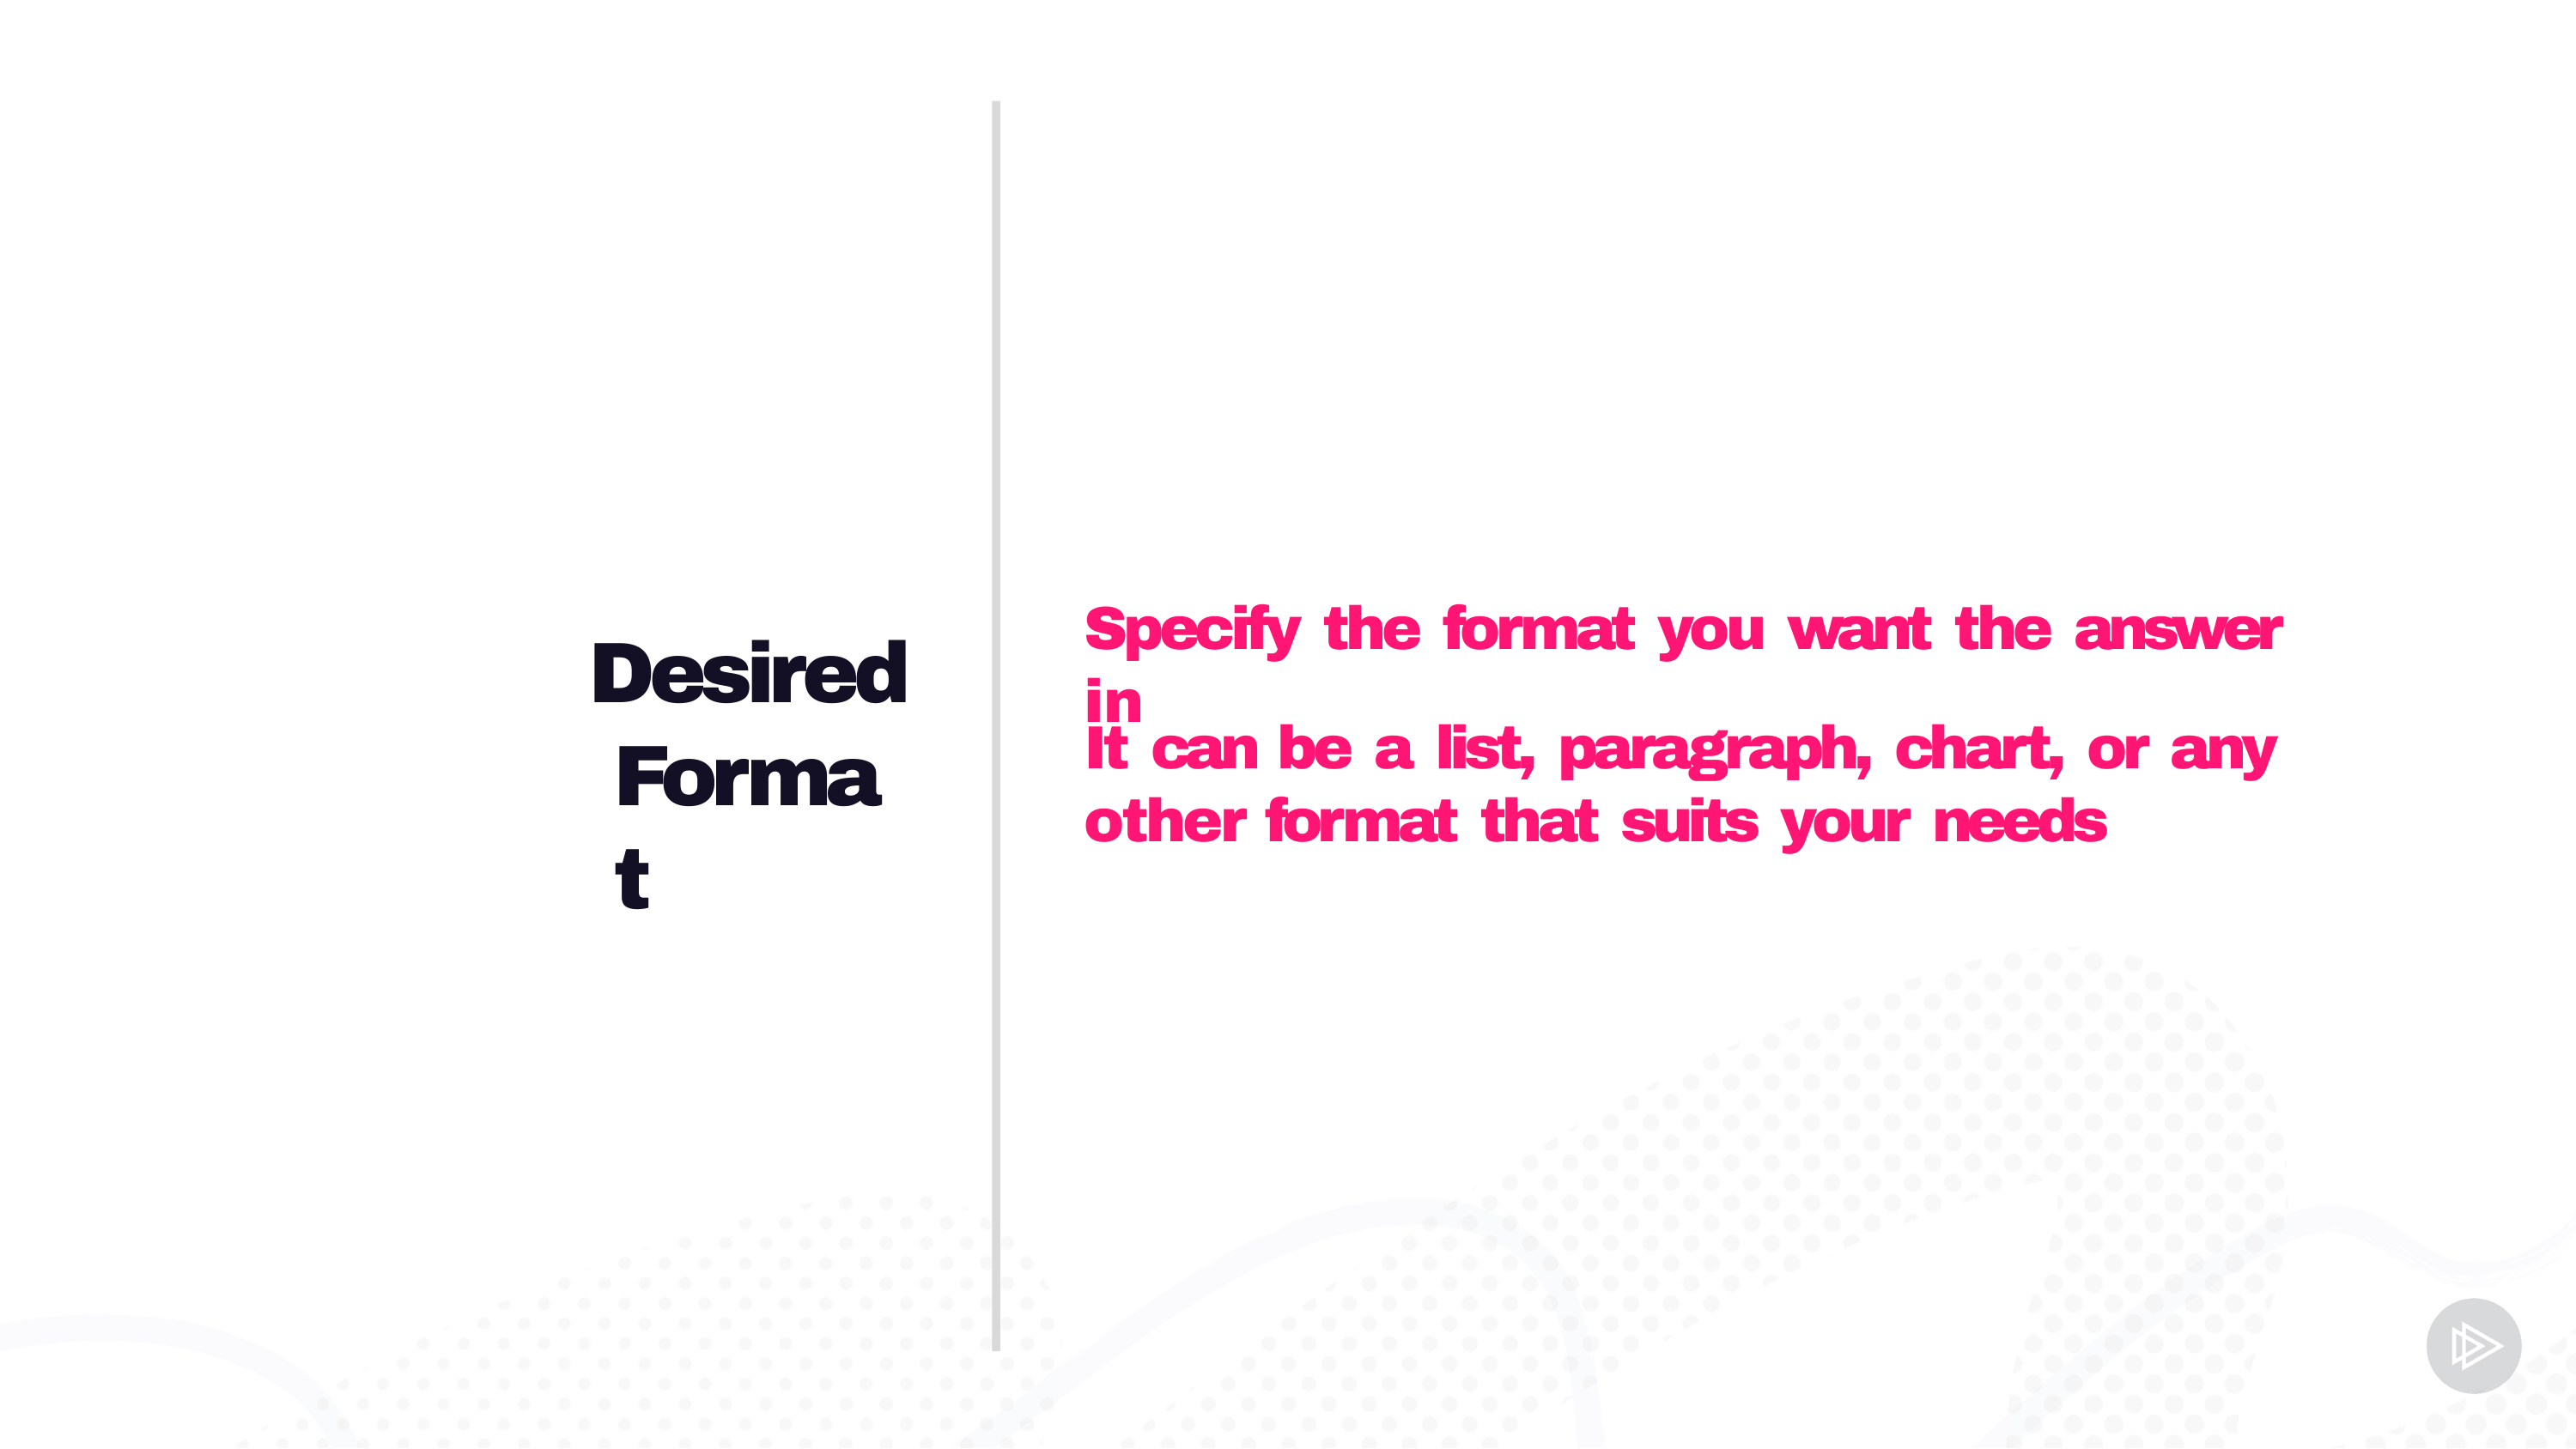

Specify the format you want the answer in
Desired Format
It can be a list, paragraph, chart, or any other format that suits your needs